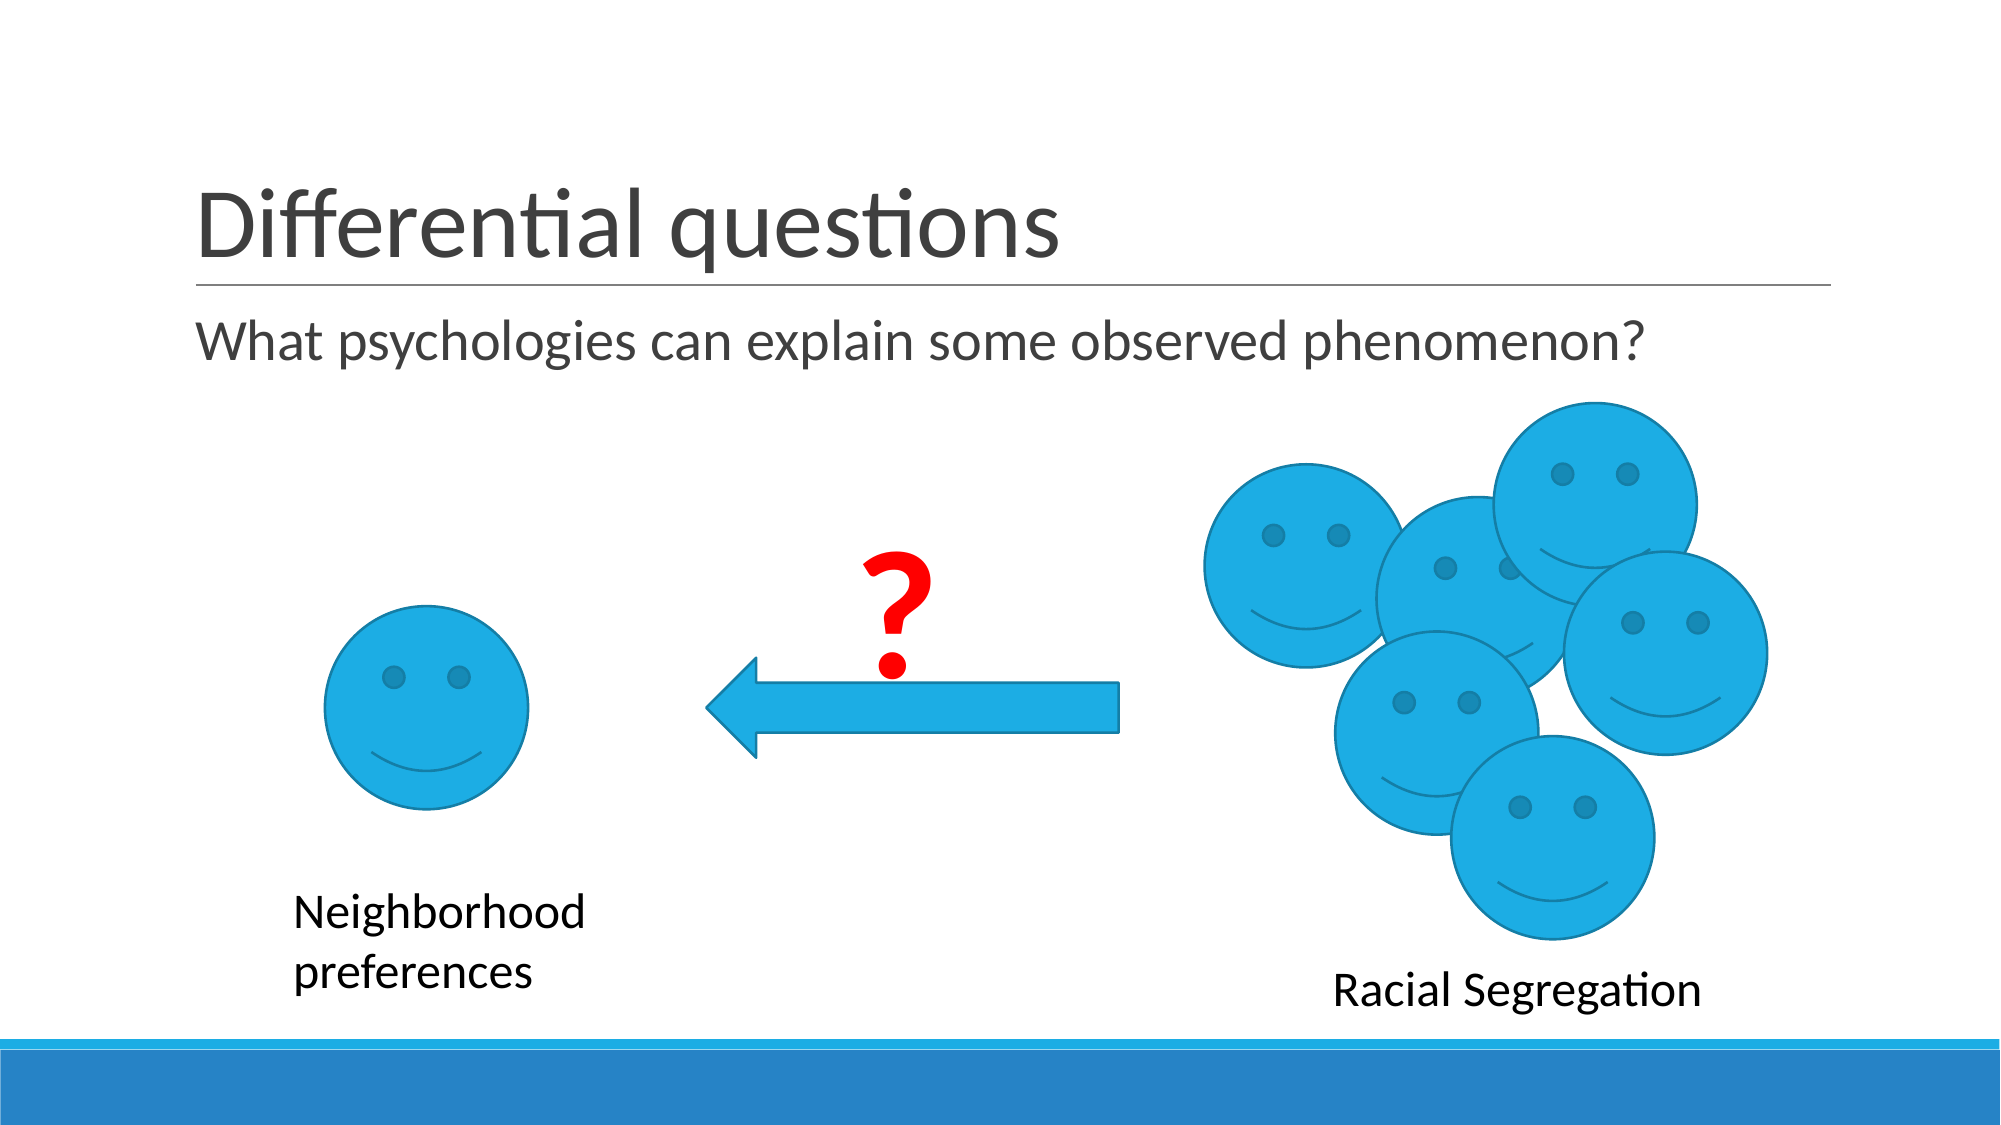

# Differential questions
What psychologies can explain some observed phenomenon?

?

Neighborhood preferences
Racial Segregation